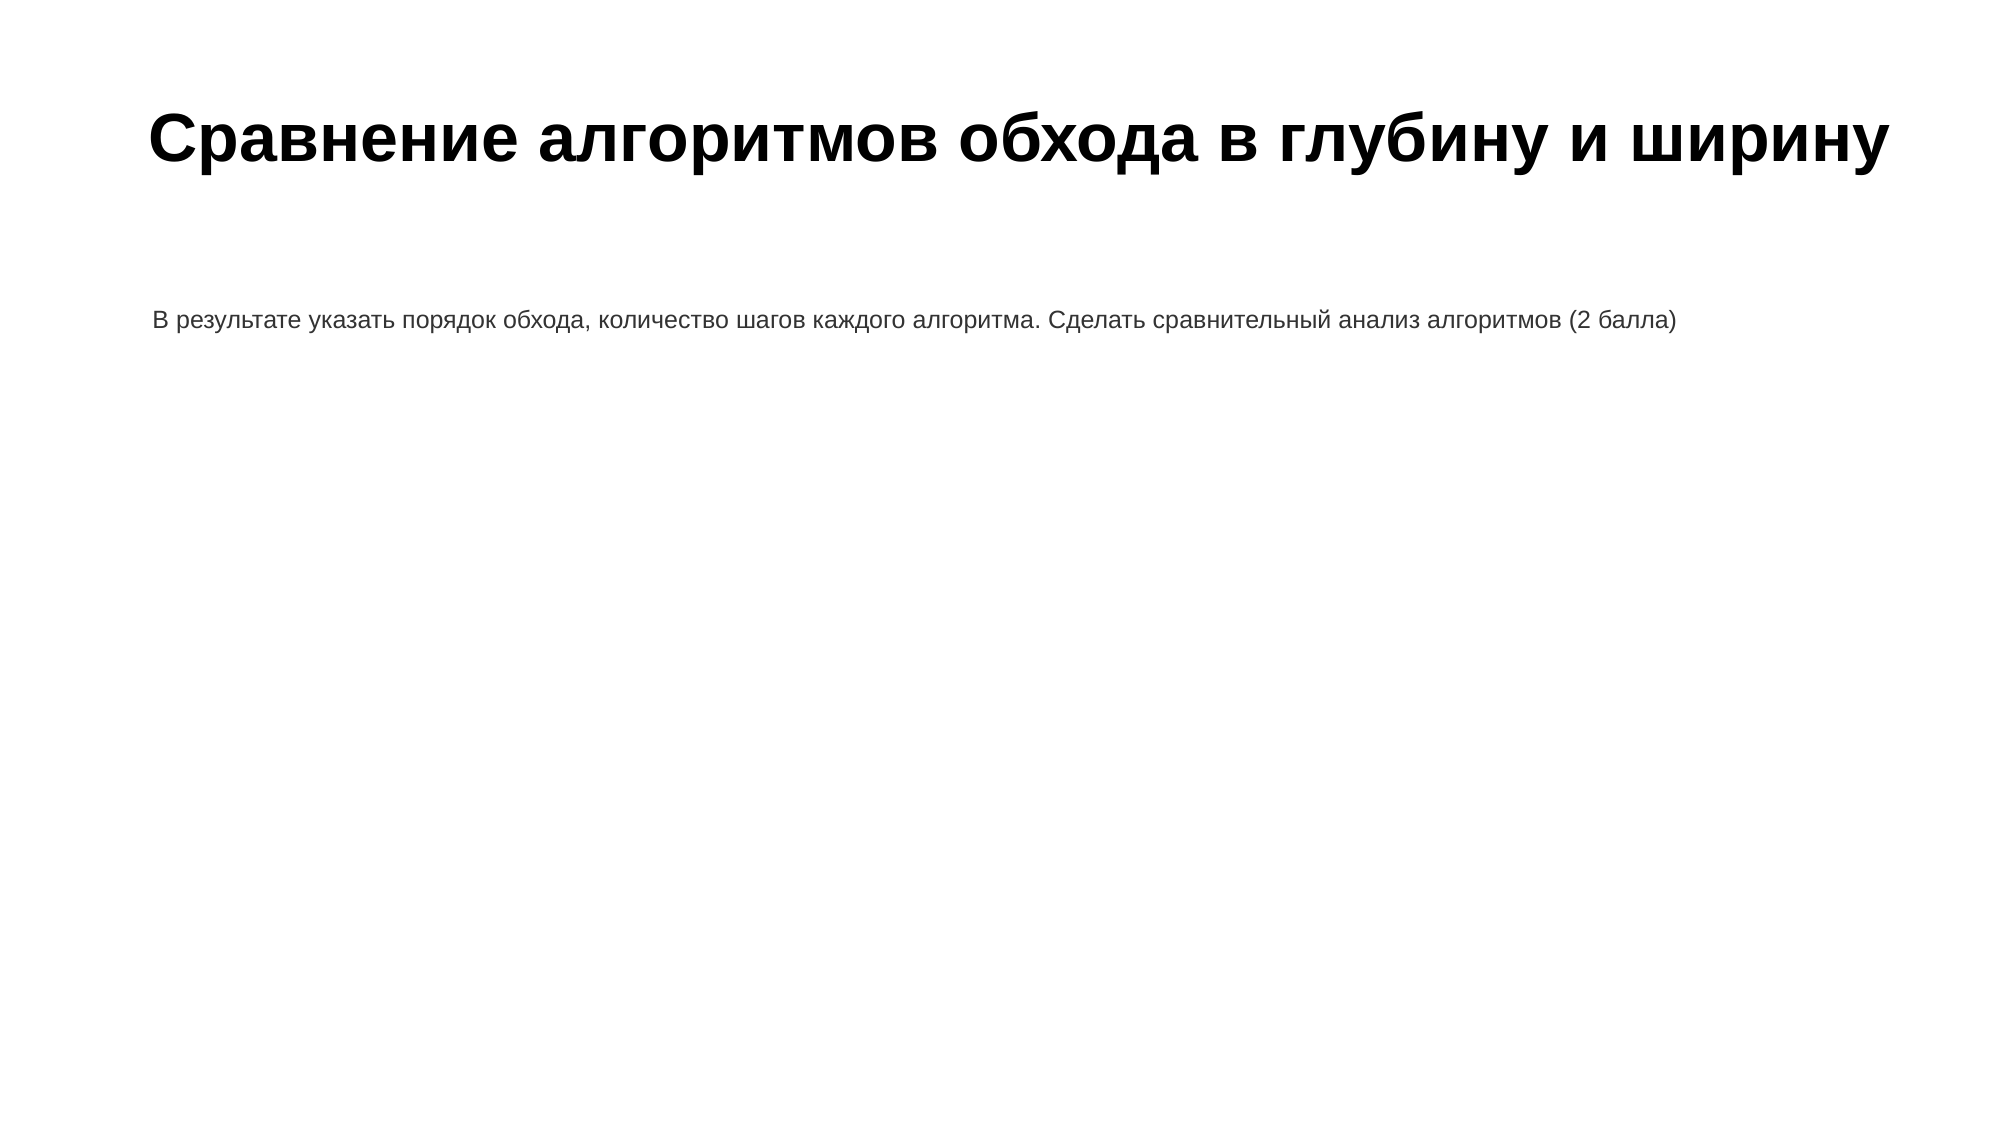

# Сравнение алгоритмов обхода в глубину и ширину
В результате указать порядок обхода, количество шагов каждого алгоритма. Сделать сравнительный анализ алгоритмов (2 балла)